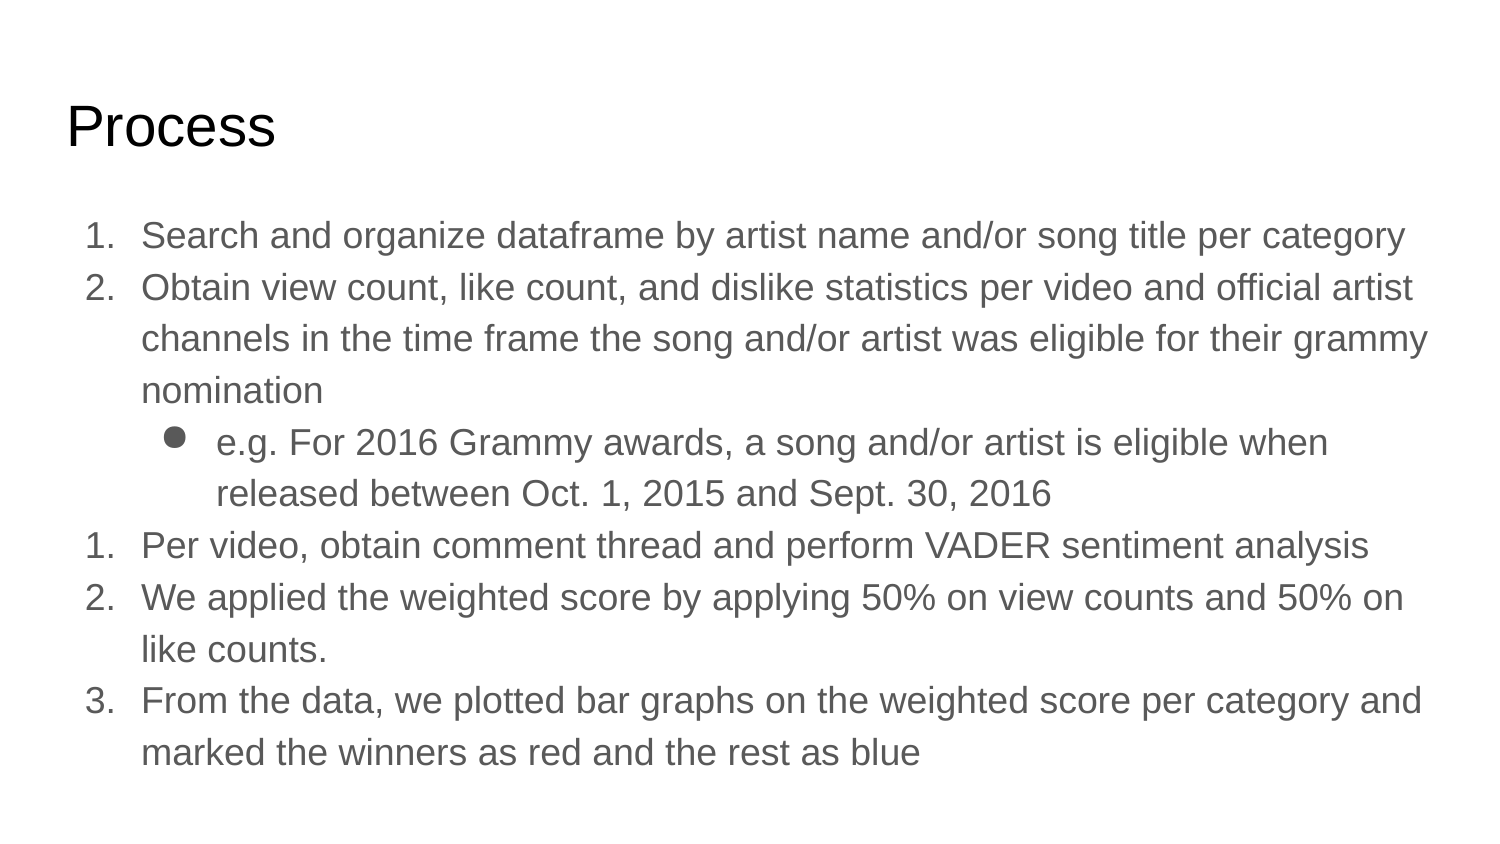

# Process
Search and organize dataframe by artist name and/or song title per category
Obtain view count, like count, and dislike statistics per video and official artist channels in the time frame the song and/or artist was eligible for their grammy nomination
e.g. For 2016 Grammy awards, a song and/or artist is eligible when released between Oct. 1, 2015 and Sept. 30, 2016
Per video, obtain comment thread and perform VADER sentiment analysis
We applied the weighted score by applying 50% on view counts and 50% on like counts.
From the data, we plotted bar graphs on the weighted score per category and marked the winners as red and the rest as blue